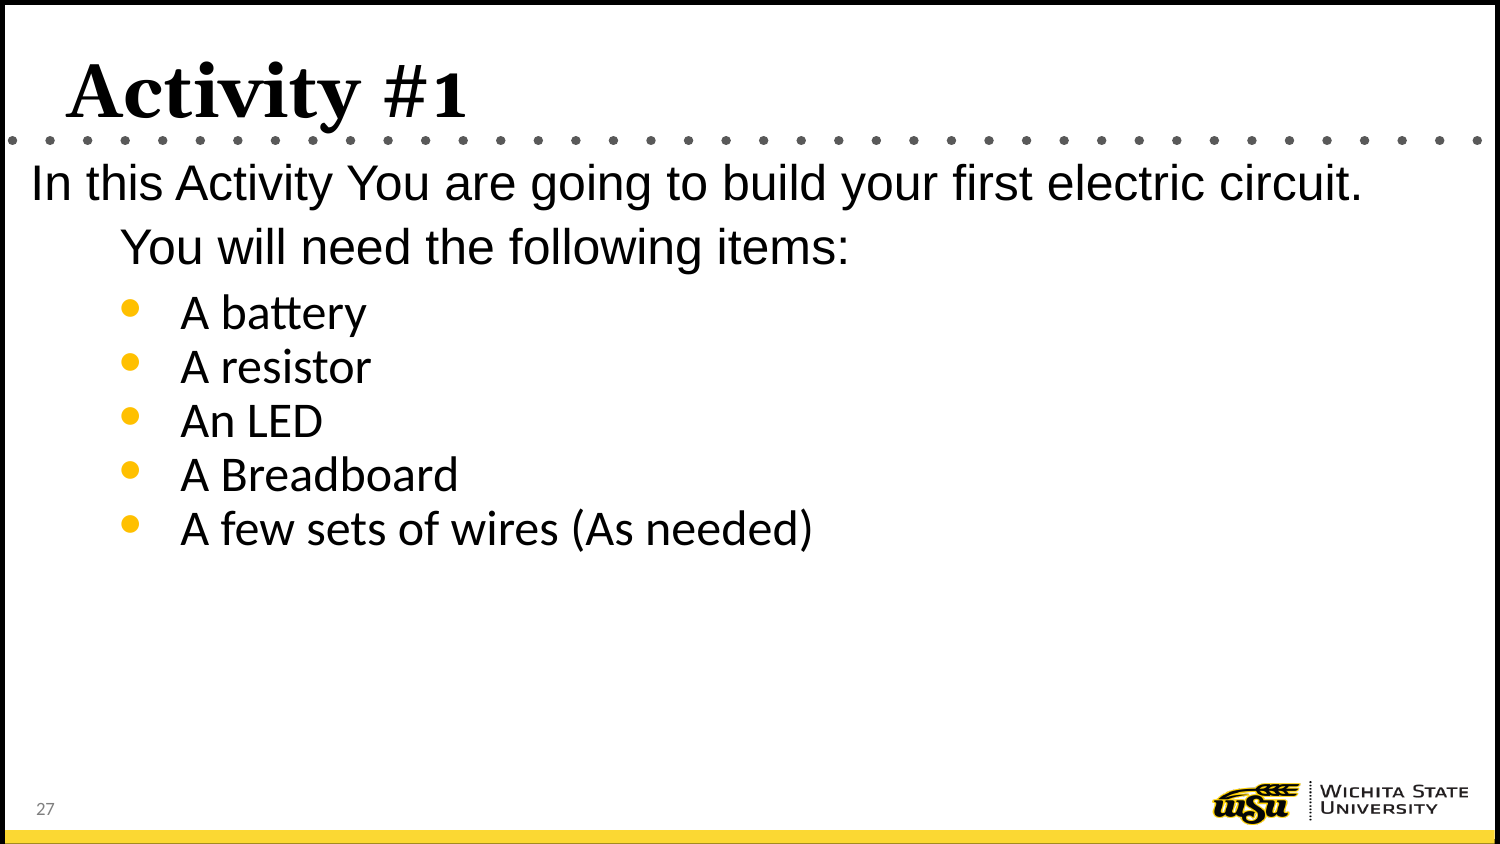

# Activity #1
In this Activity You are going to build your first electric circuit.
 You will need the following items:
A battery
A resistor
An LED
A Breadboard
A few sets of wires (As needed)